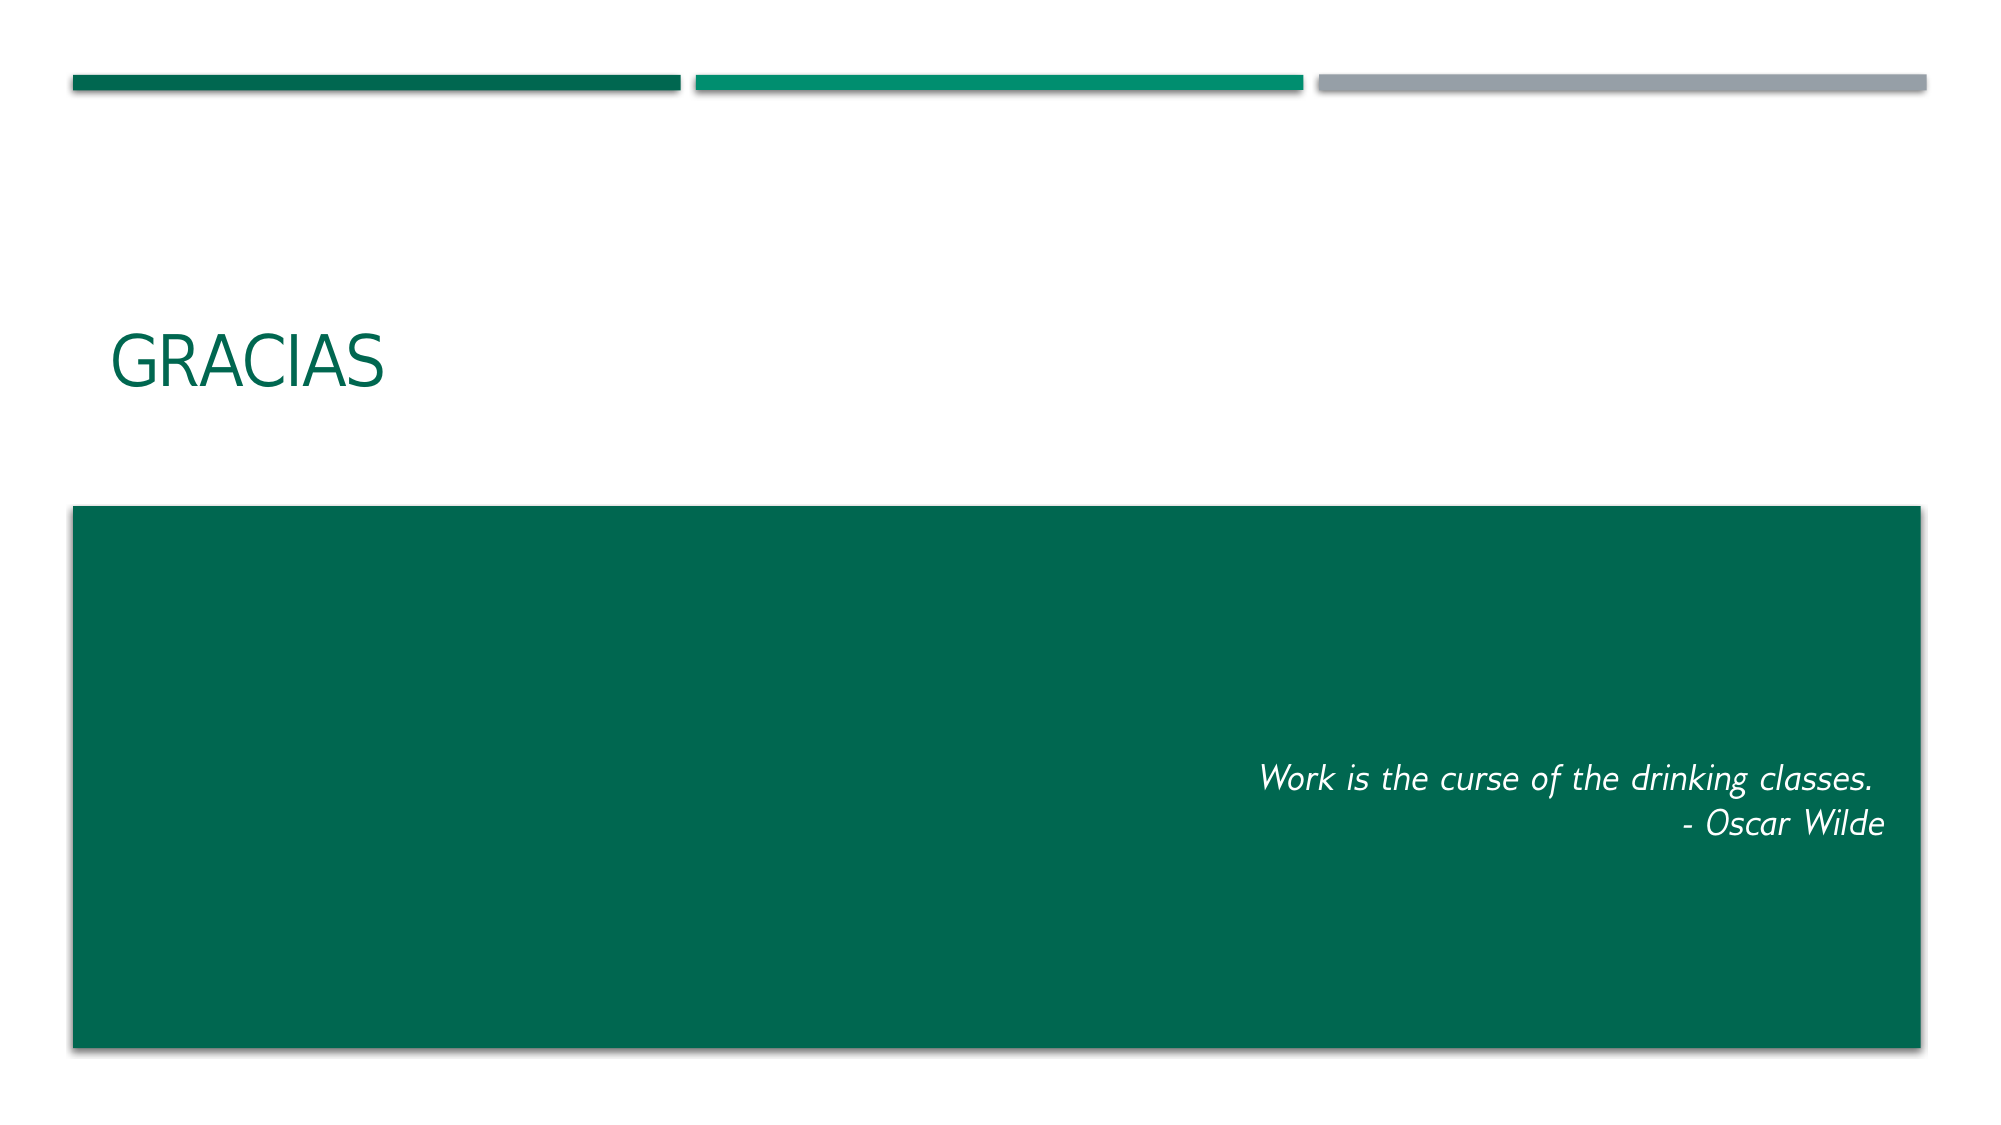

# gracias
Work is the curse of the drinking classes.
- Oscar Wilde